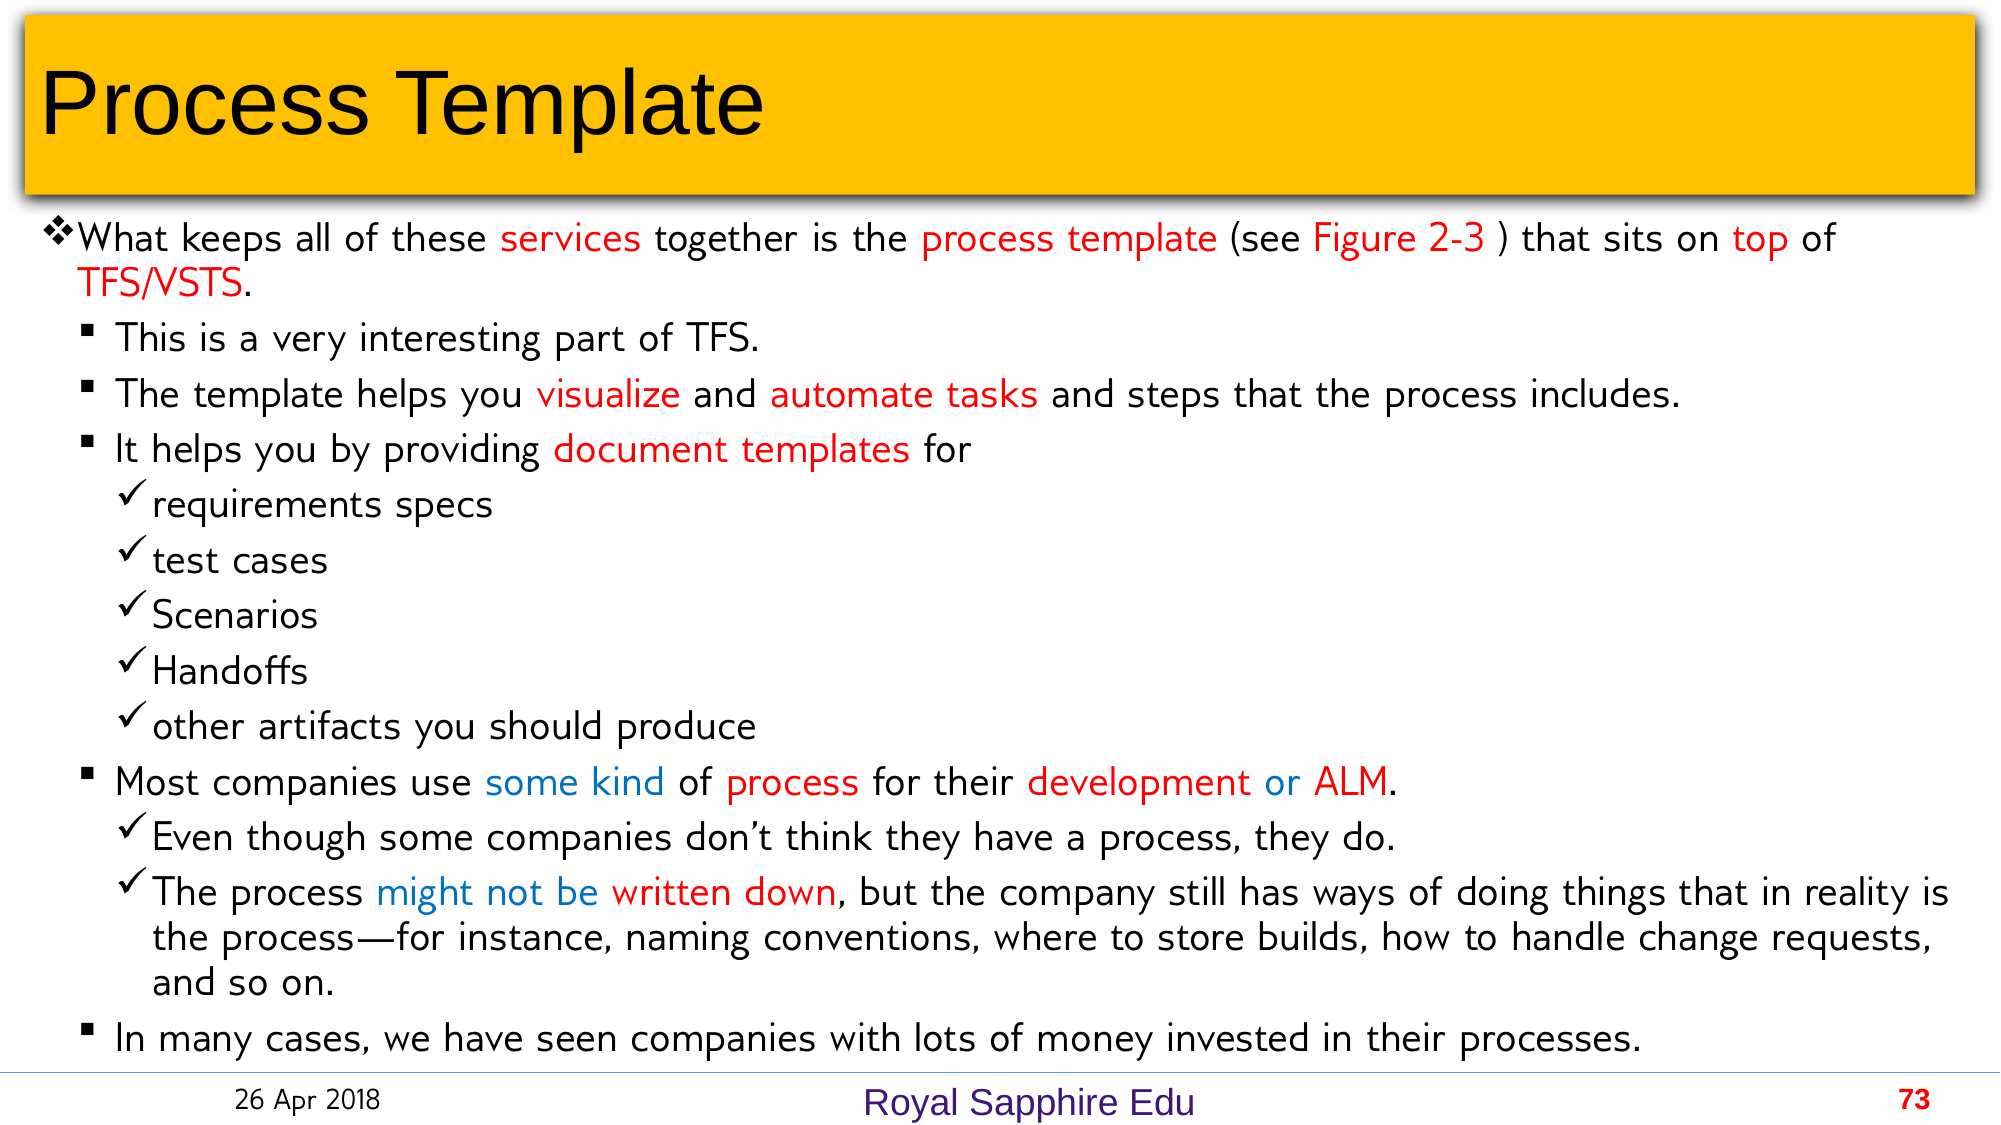

# Process Template
What keeps all of these services together is the process template (see Figure 2-3 ) that sits on top of TFS/VSTS.
This is a very interesting part of TFS.
The template helps you visualize and automate tasks and steps that the process includes.
It helps you by providing document templates for
requirements specs
test cases
Scenarios
Handoffs
other artifacts you should produce
Most companies use some kind of process for their development or ALM.
Even though some companies don’t think they have a process, they do.
The process might not be written down, but the company still has ways of doing things that in reality is the process—for instance, naming conventions, where to store builds, how to handle change requests, and so on.
In many cases, we have seen companies with lots of money invested in their processes.
26 Apr 2018
73